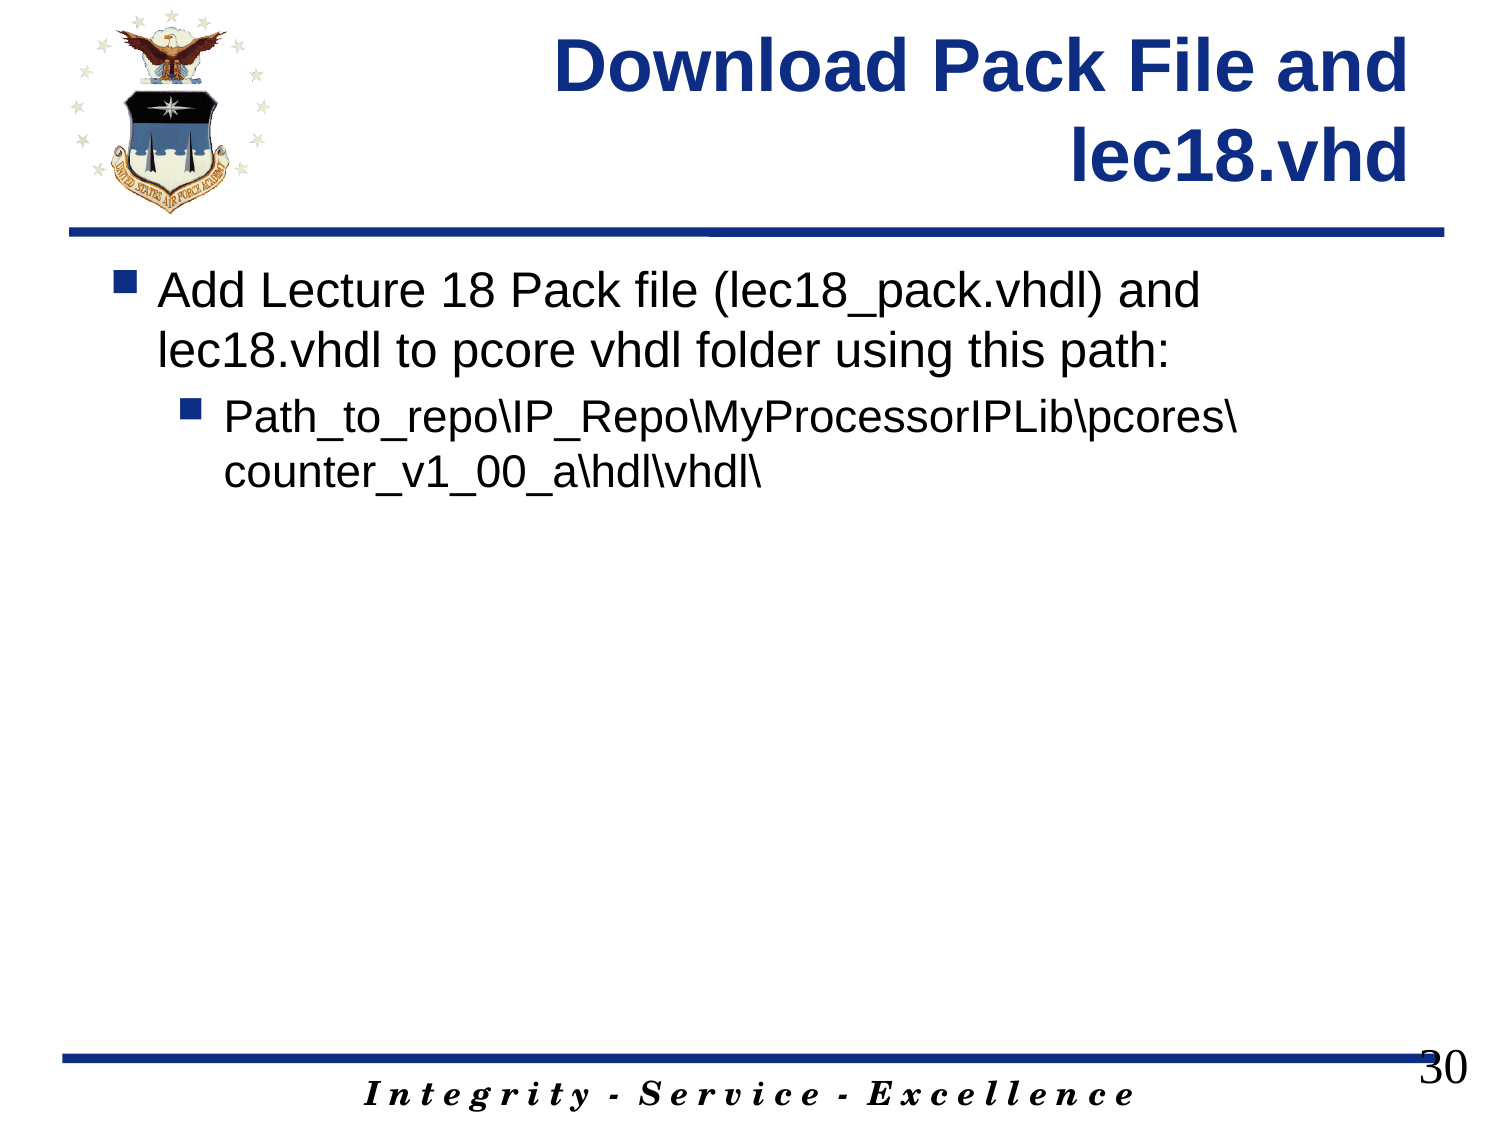

# Download Pack File and lec18.vhd
Add Lecture 18 Pack file (lec18_pack.vhdl) and lec18.vhdl to pcore vhdl folder using this path:
Path_to_repo\IP_Repo\MyProcessorIPLib\pcores\counter_v1_00_a\hdl\vhdl\

30